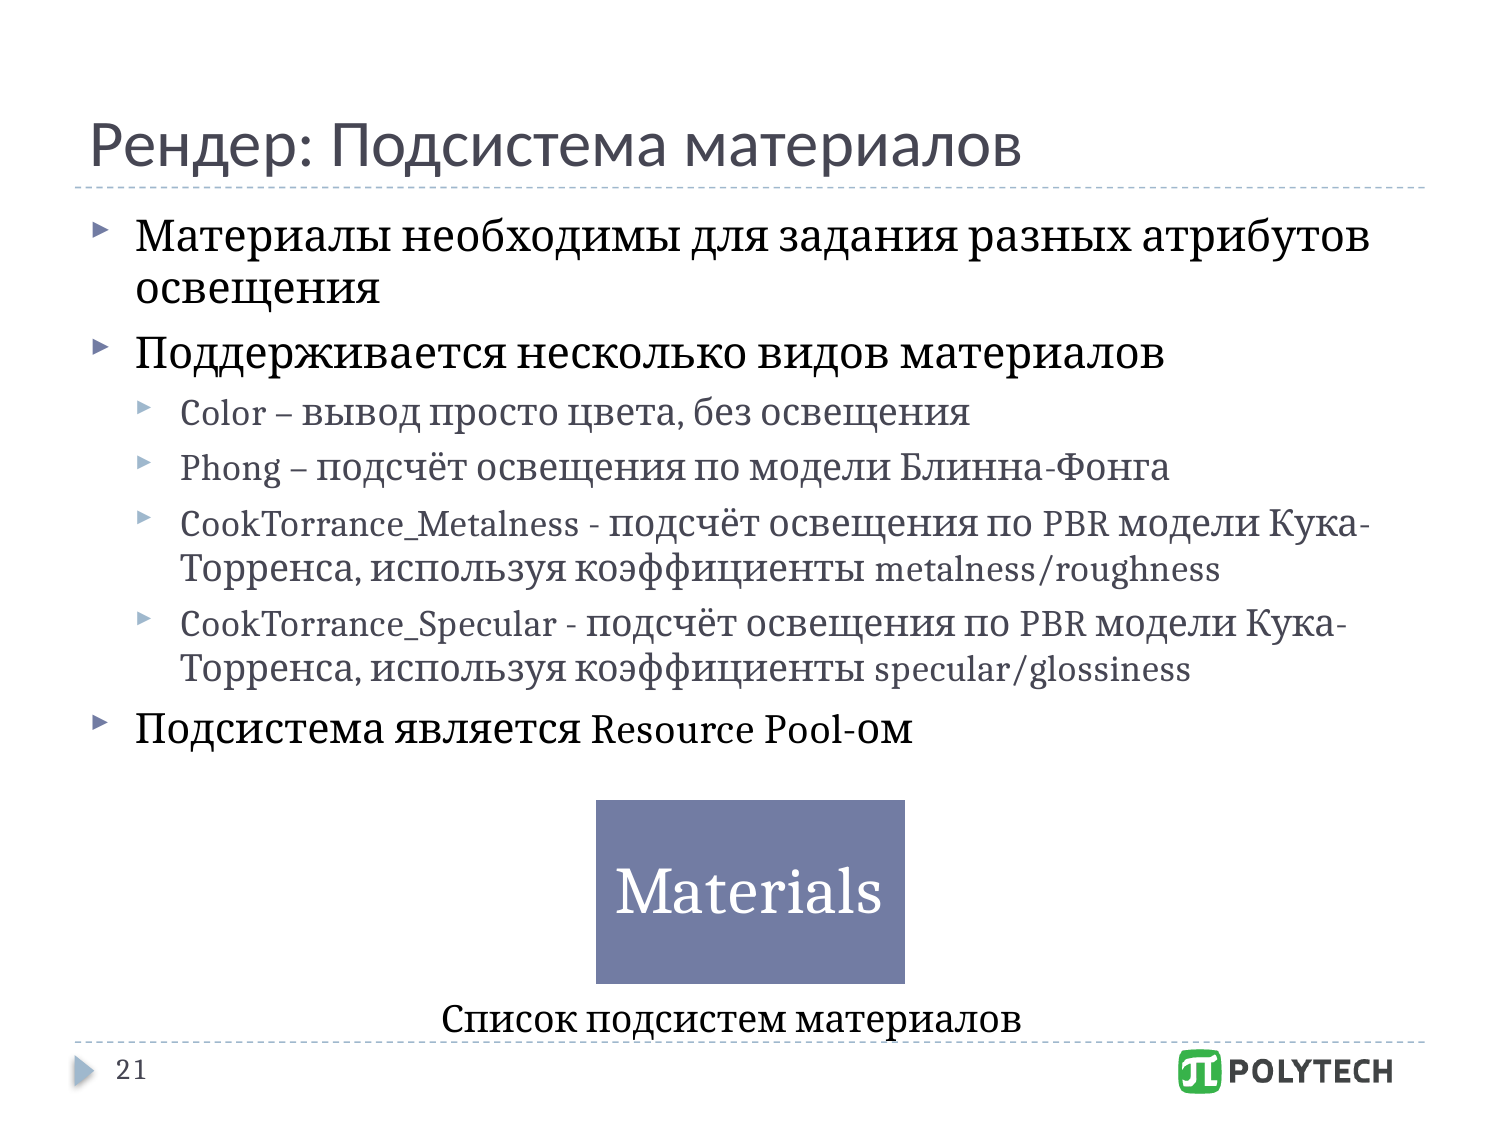

# Рендер: Подсистема материалов
Материалы необходимы для задания разных атрибутов освещения
Поддерживается несколько видов материалов
Color – вывод просто цвета, без освещения
Phong – подсчёт освещения по модели Блинна-Фонга
CookTorrance_Metalness - подсчёт освещения по PBR модели Кука-Торренса, используя коэффициенты metalness/roughness
CookTorrance_Specular - подсчёт освещения по PBR модели Кука-Торренса, используя коэффициенты specular/glossiness
Подсистема является Resource Pool-ом

Materials
Список подсистем материалов
21